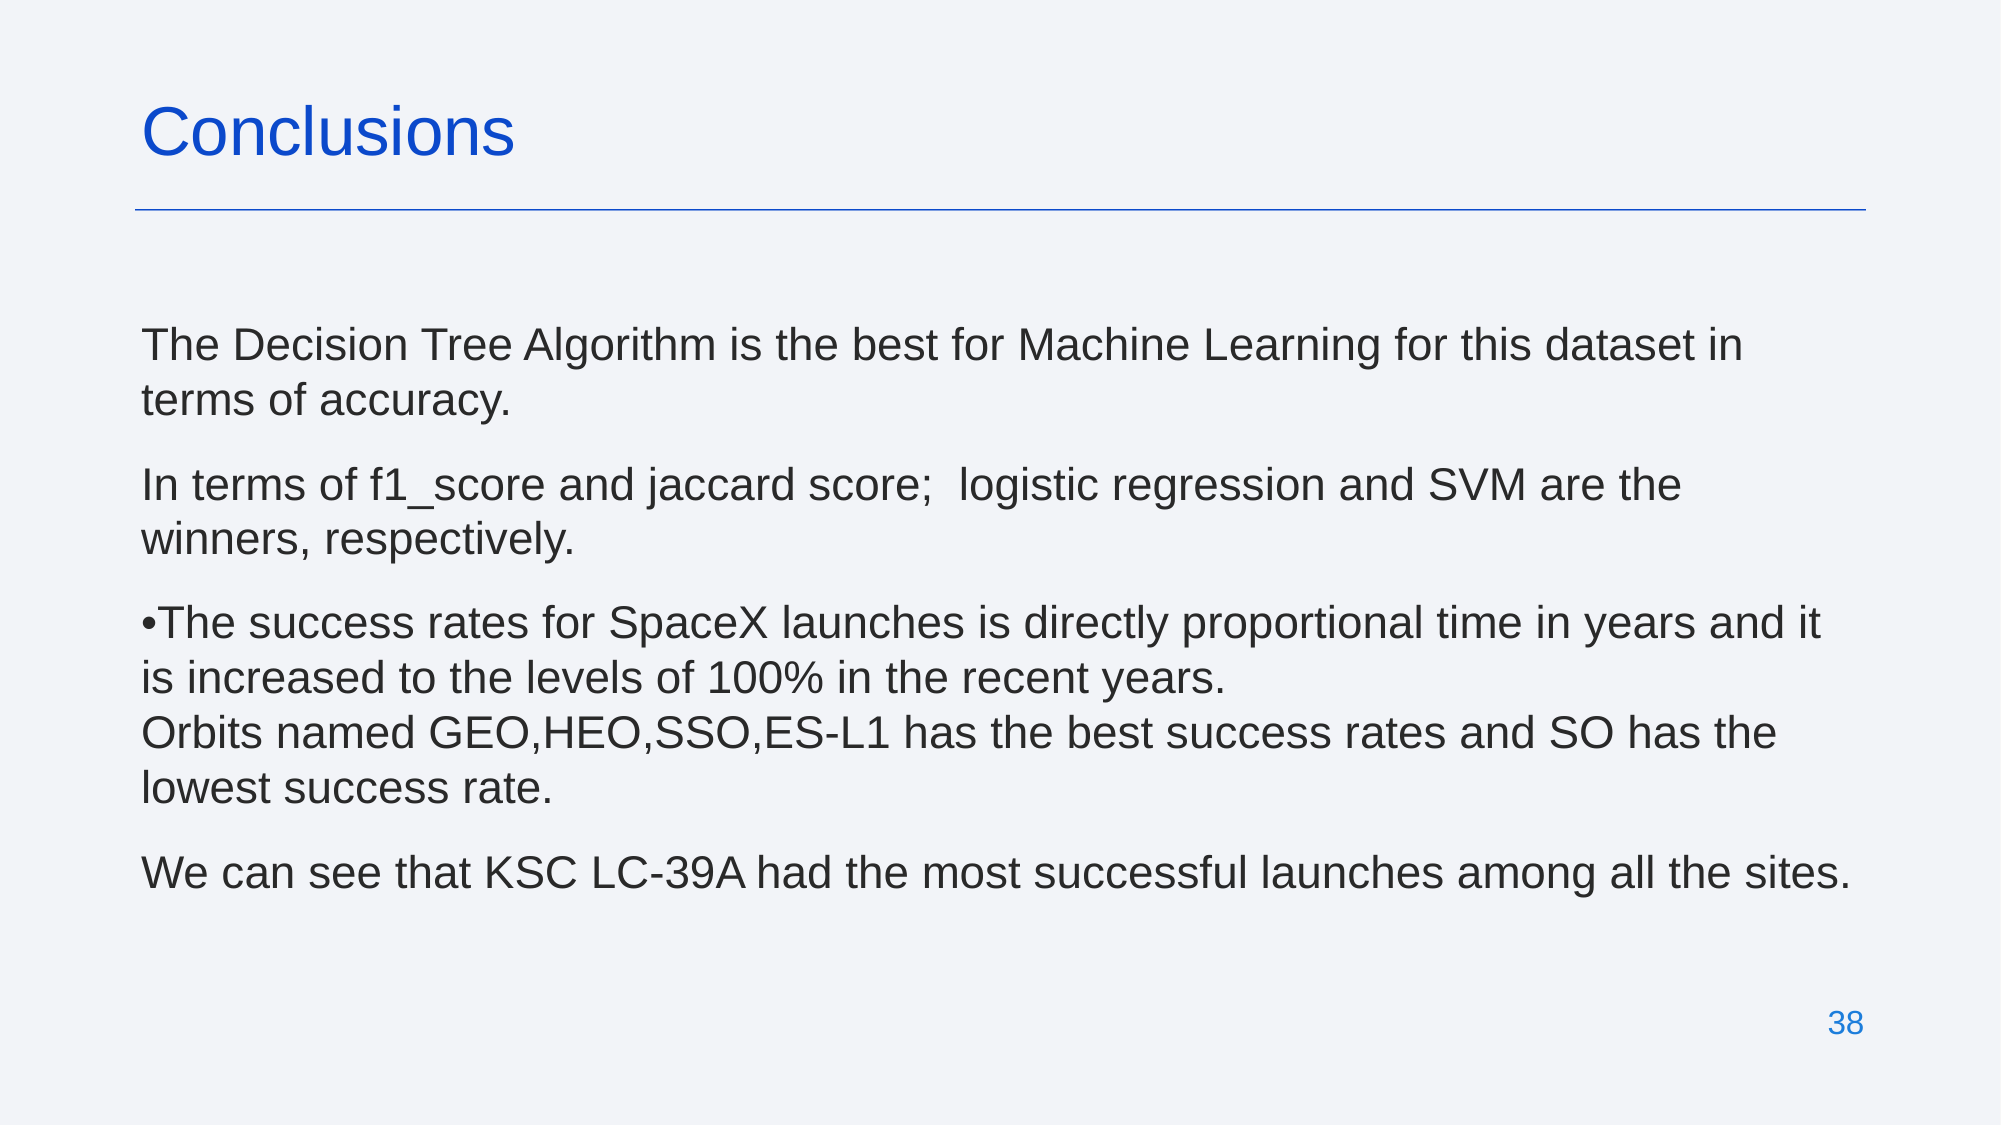

Conclusions
The Decision Tree Algorithm is the best for Machine Learning for this dataset in terms of accuracy.
In terms of f1_score and jaccard score;  logistic regression and SVM are the winners, respectively.
•The success rates for SpaceX launches is directly proportional time in years and it is increased to the levels of 100% in the recent years.
Orbits named GEO,HEO,SSO,ES-L1 has the best success rates and SO has the lowest success rate.
We can see that KSC LC-39A had the most successful launches among all the sites.

38